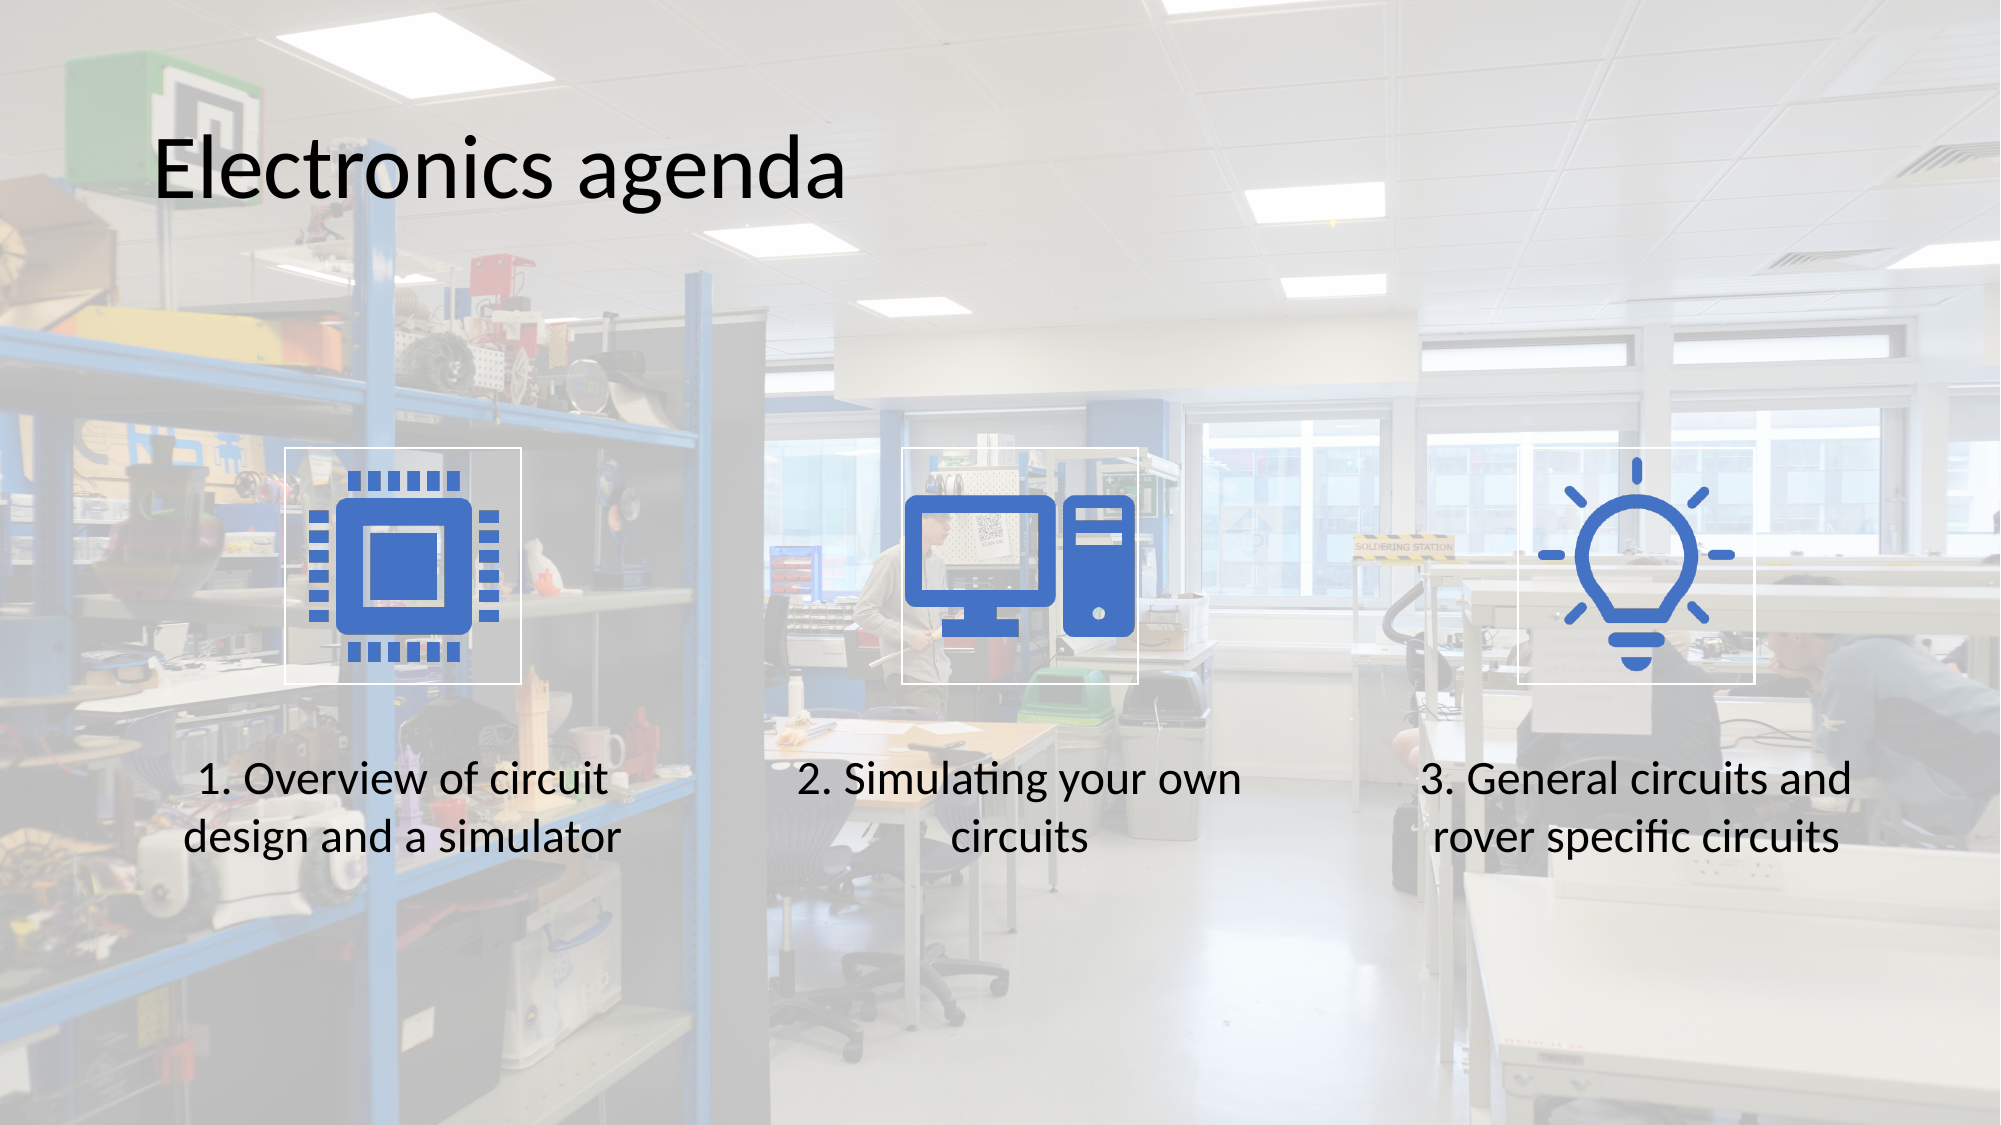

# Electronics agenda
1. Overview of circuit design and a simulator
2. Simulating your own circuits
3. General circuits and rover specific circuits